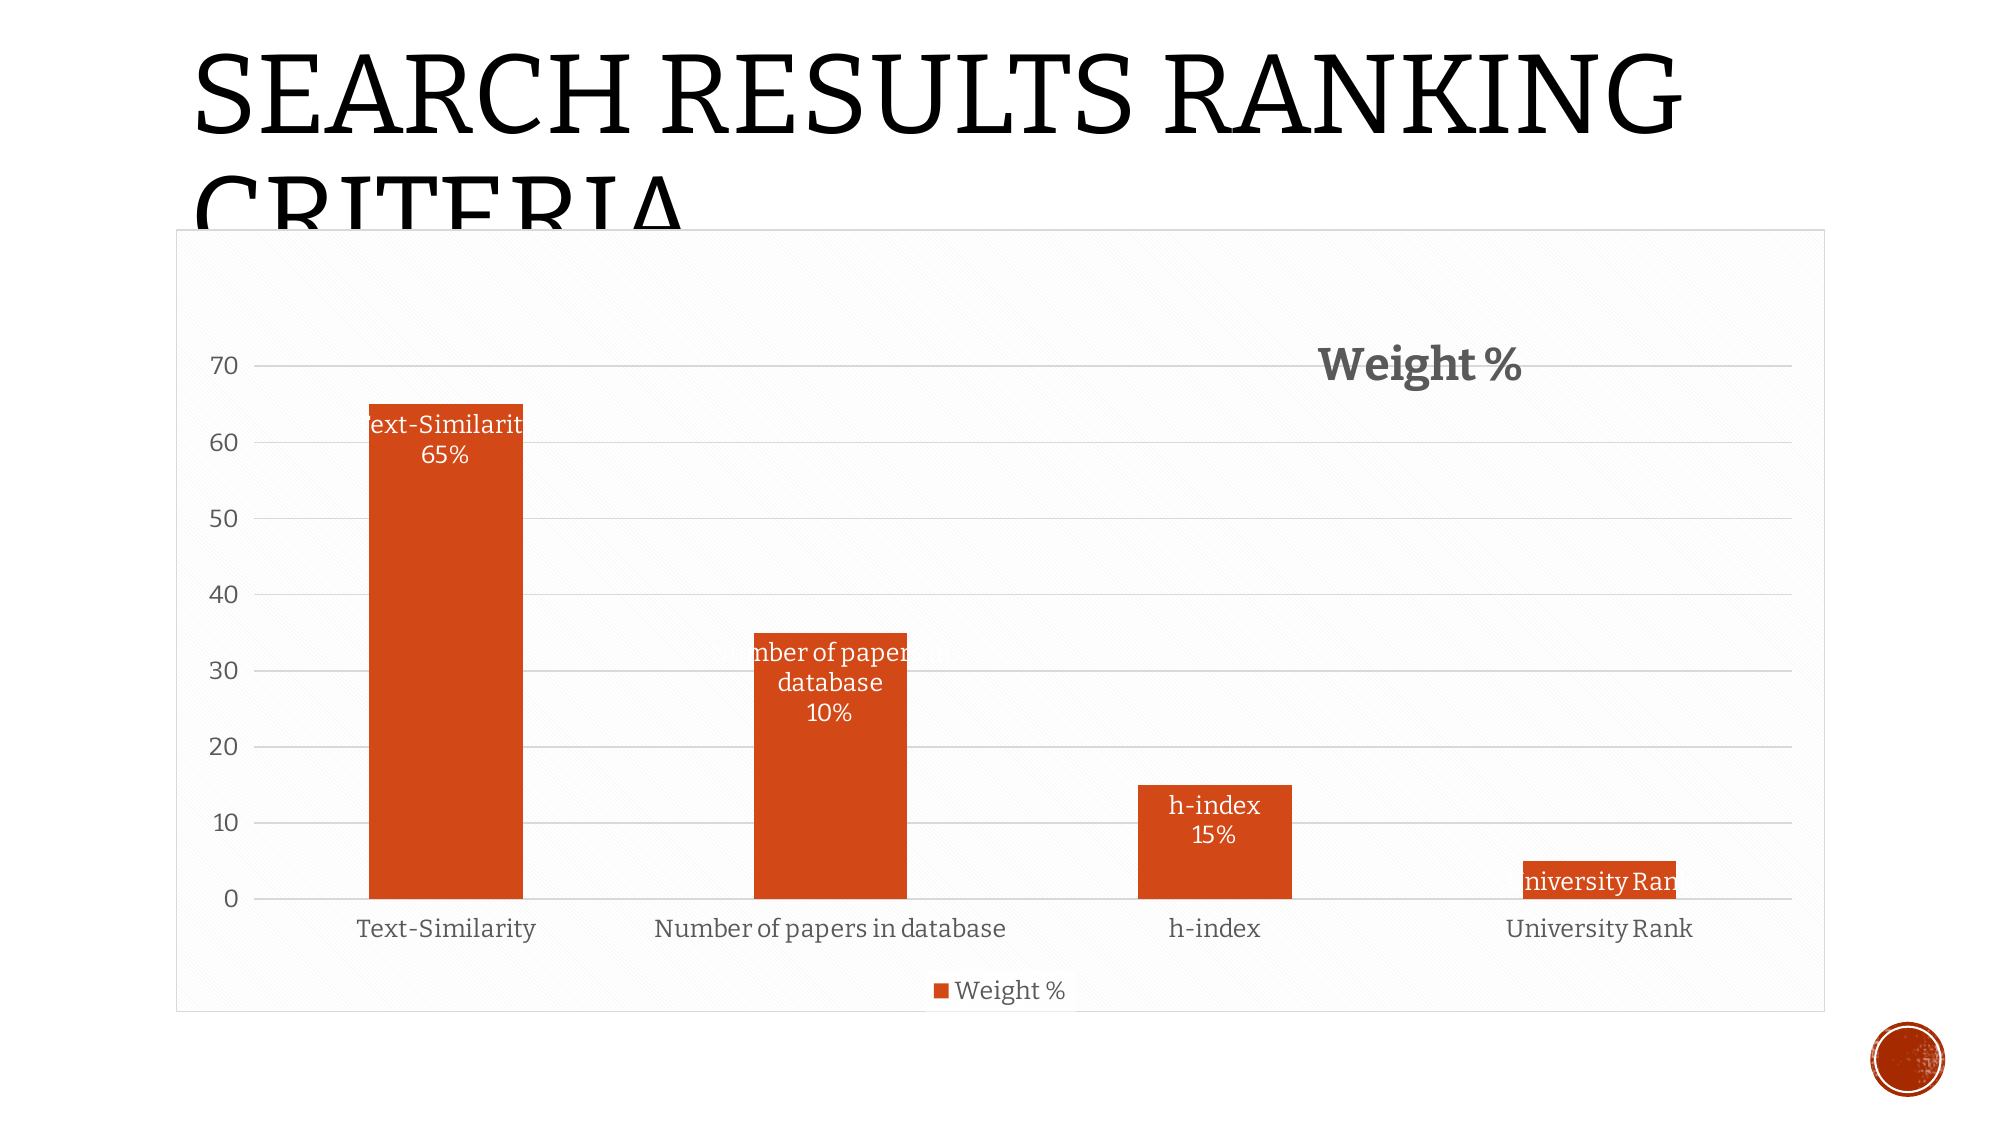

# search results ranking cRITERIA

### Chart:

| Category | Weight % |
|---|---|
| Text-Similarity | 65.0 |
| Number of papers in database | 35.0 |
| h-index | 15.0 |
| University Rank | 5.0 |